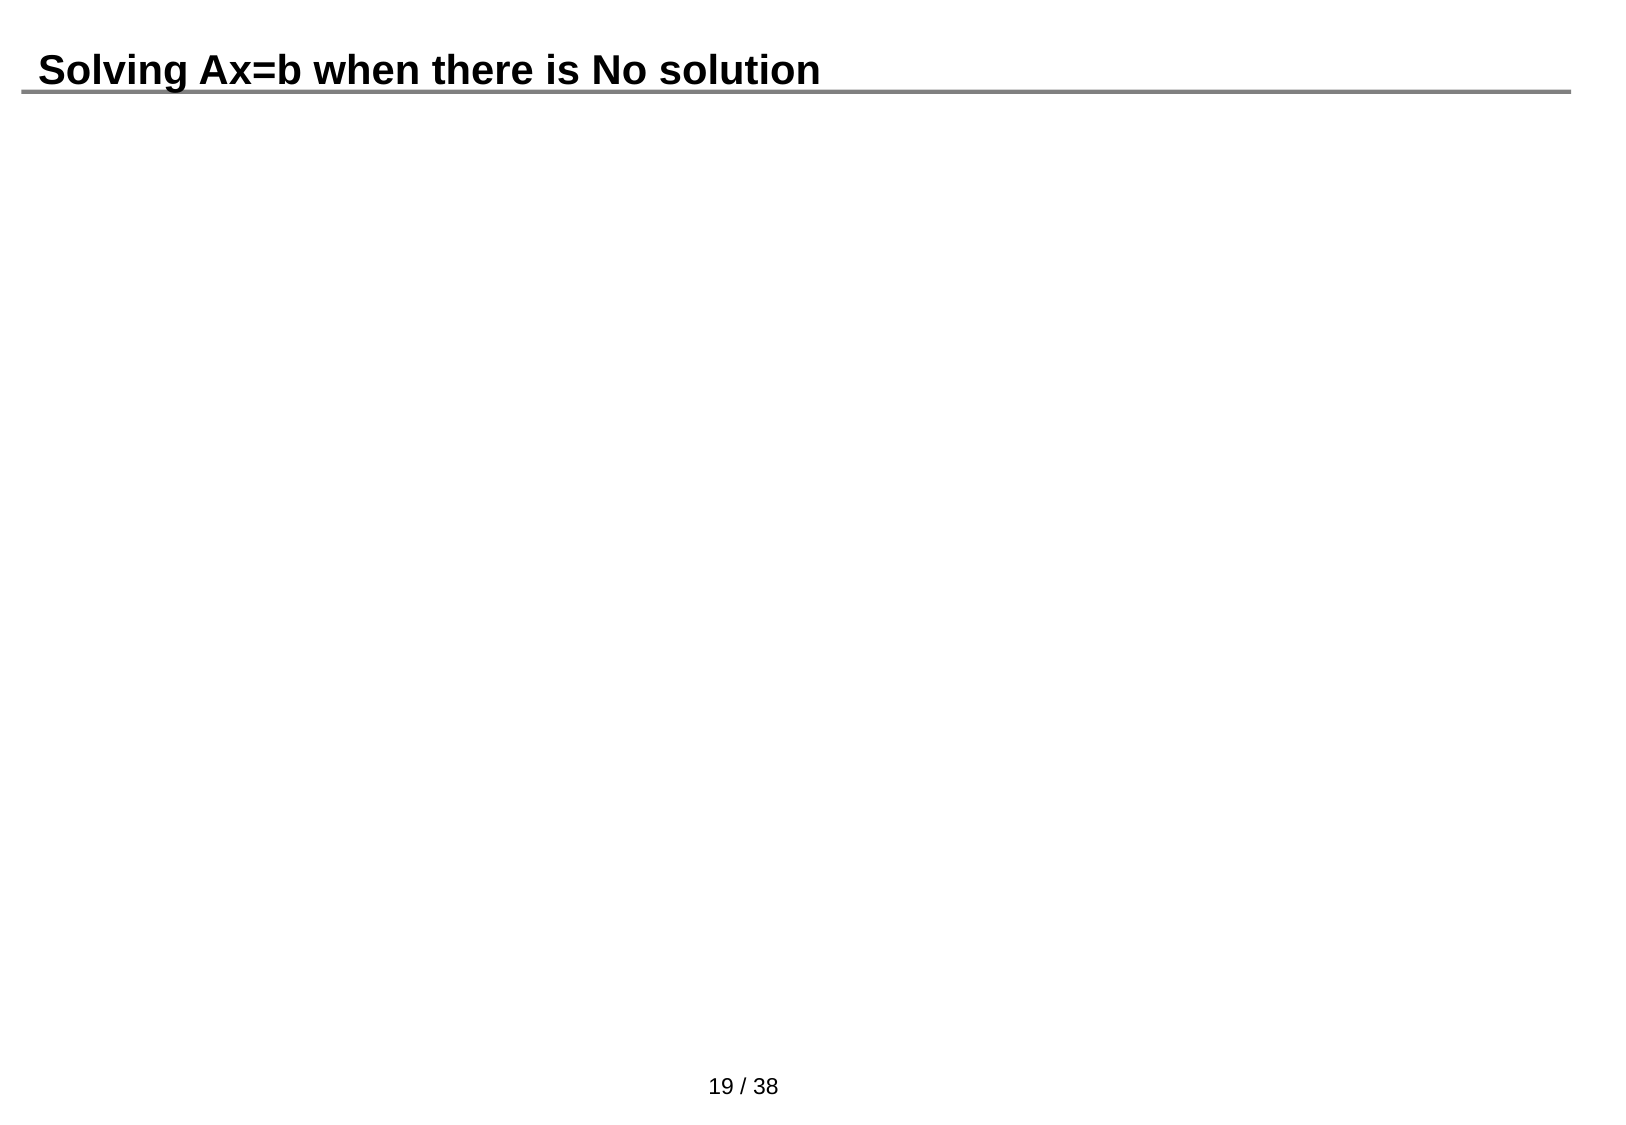

# Solving Ax=b when there is No solution